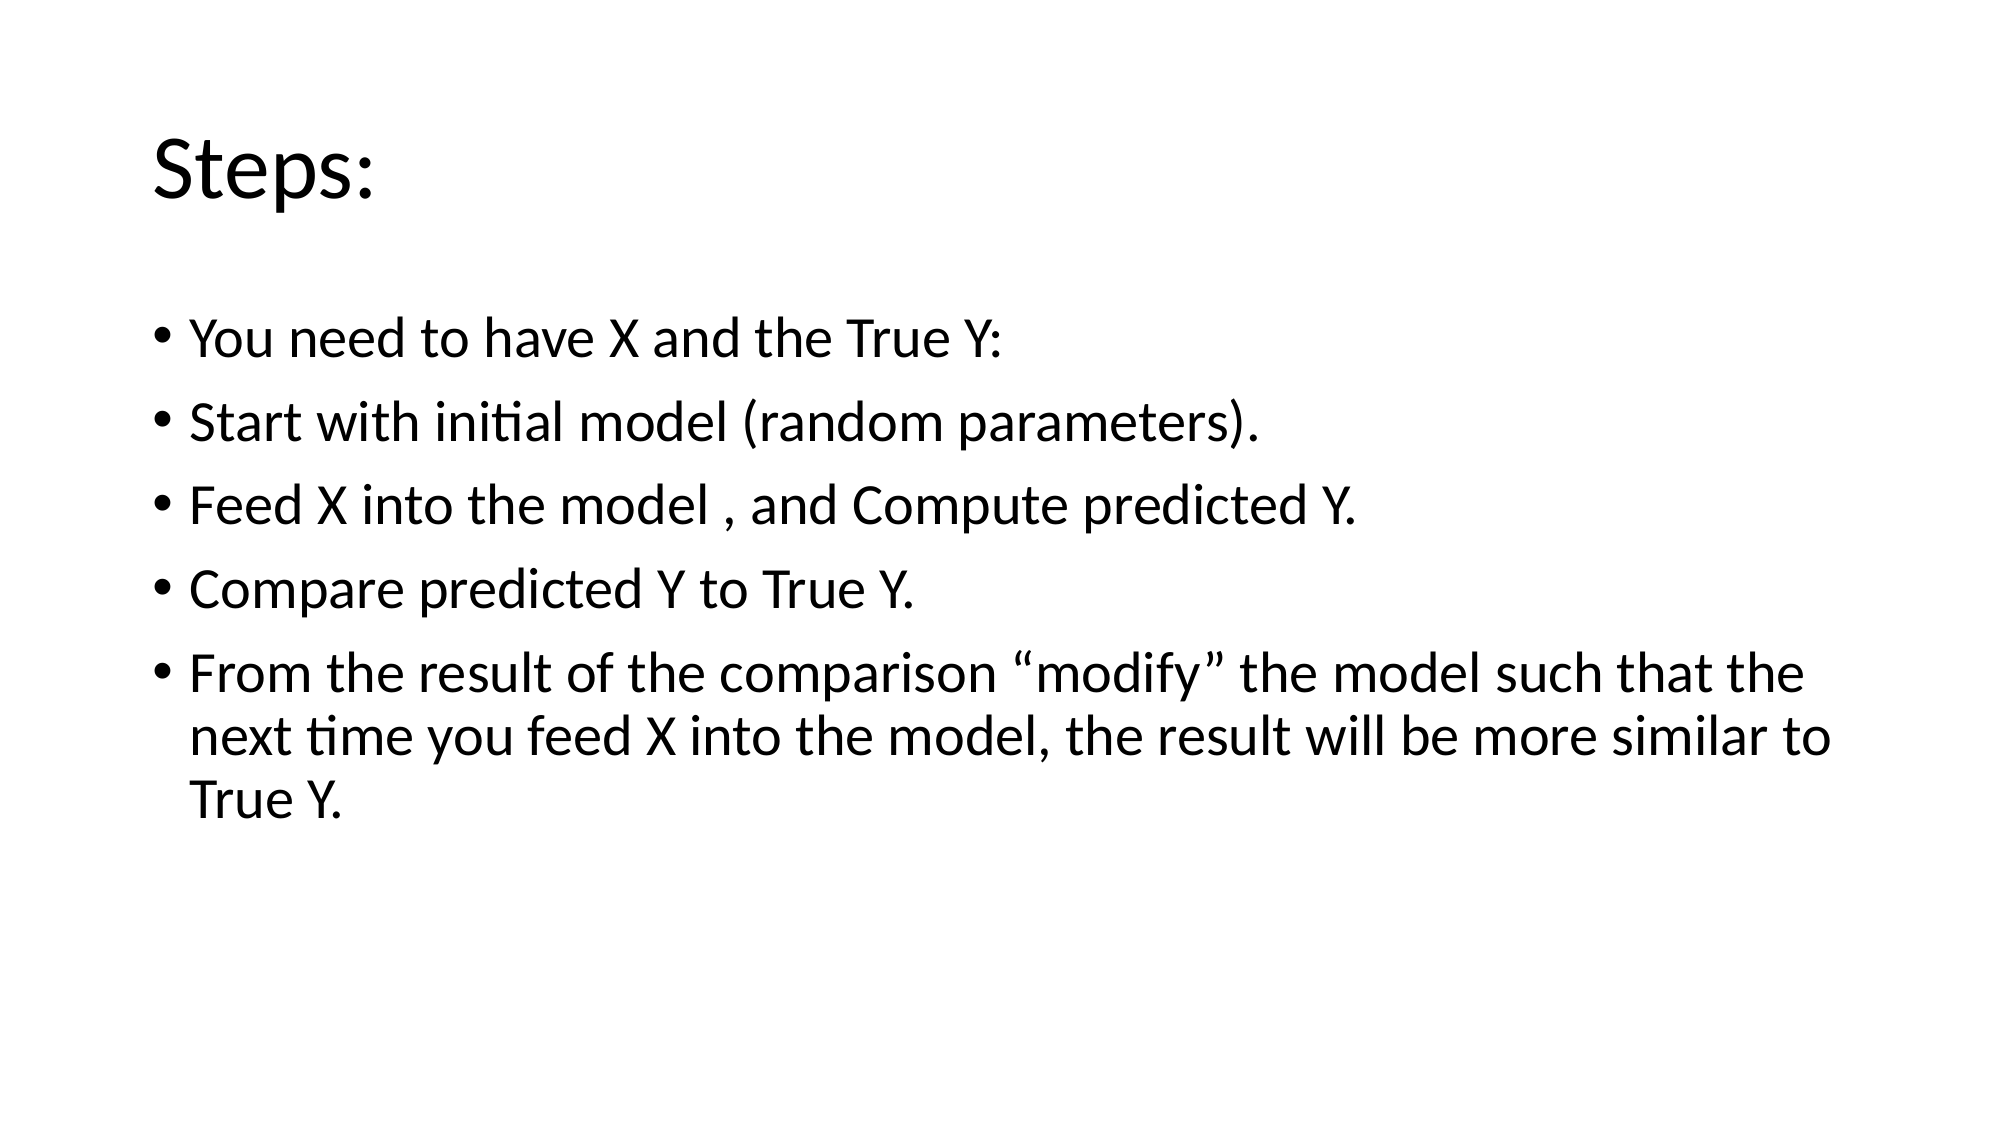

# Steps:
You need to have X and the True Y:
Start with initial model (random parameters).
Feed X into the model , and Compute predicted Y.
Compare predicted Y to True Y.
From the result of the comparison “modify” the model such that the next time you feed X into the model, the result will be more similar to True Y.